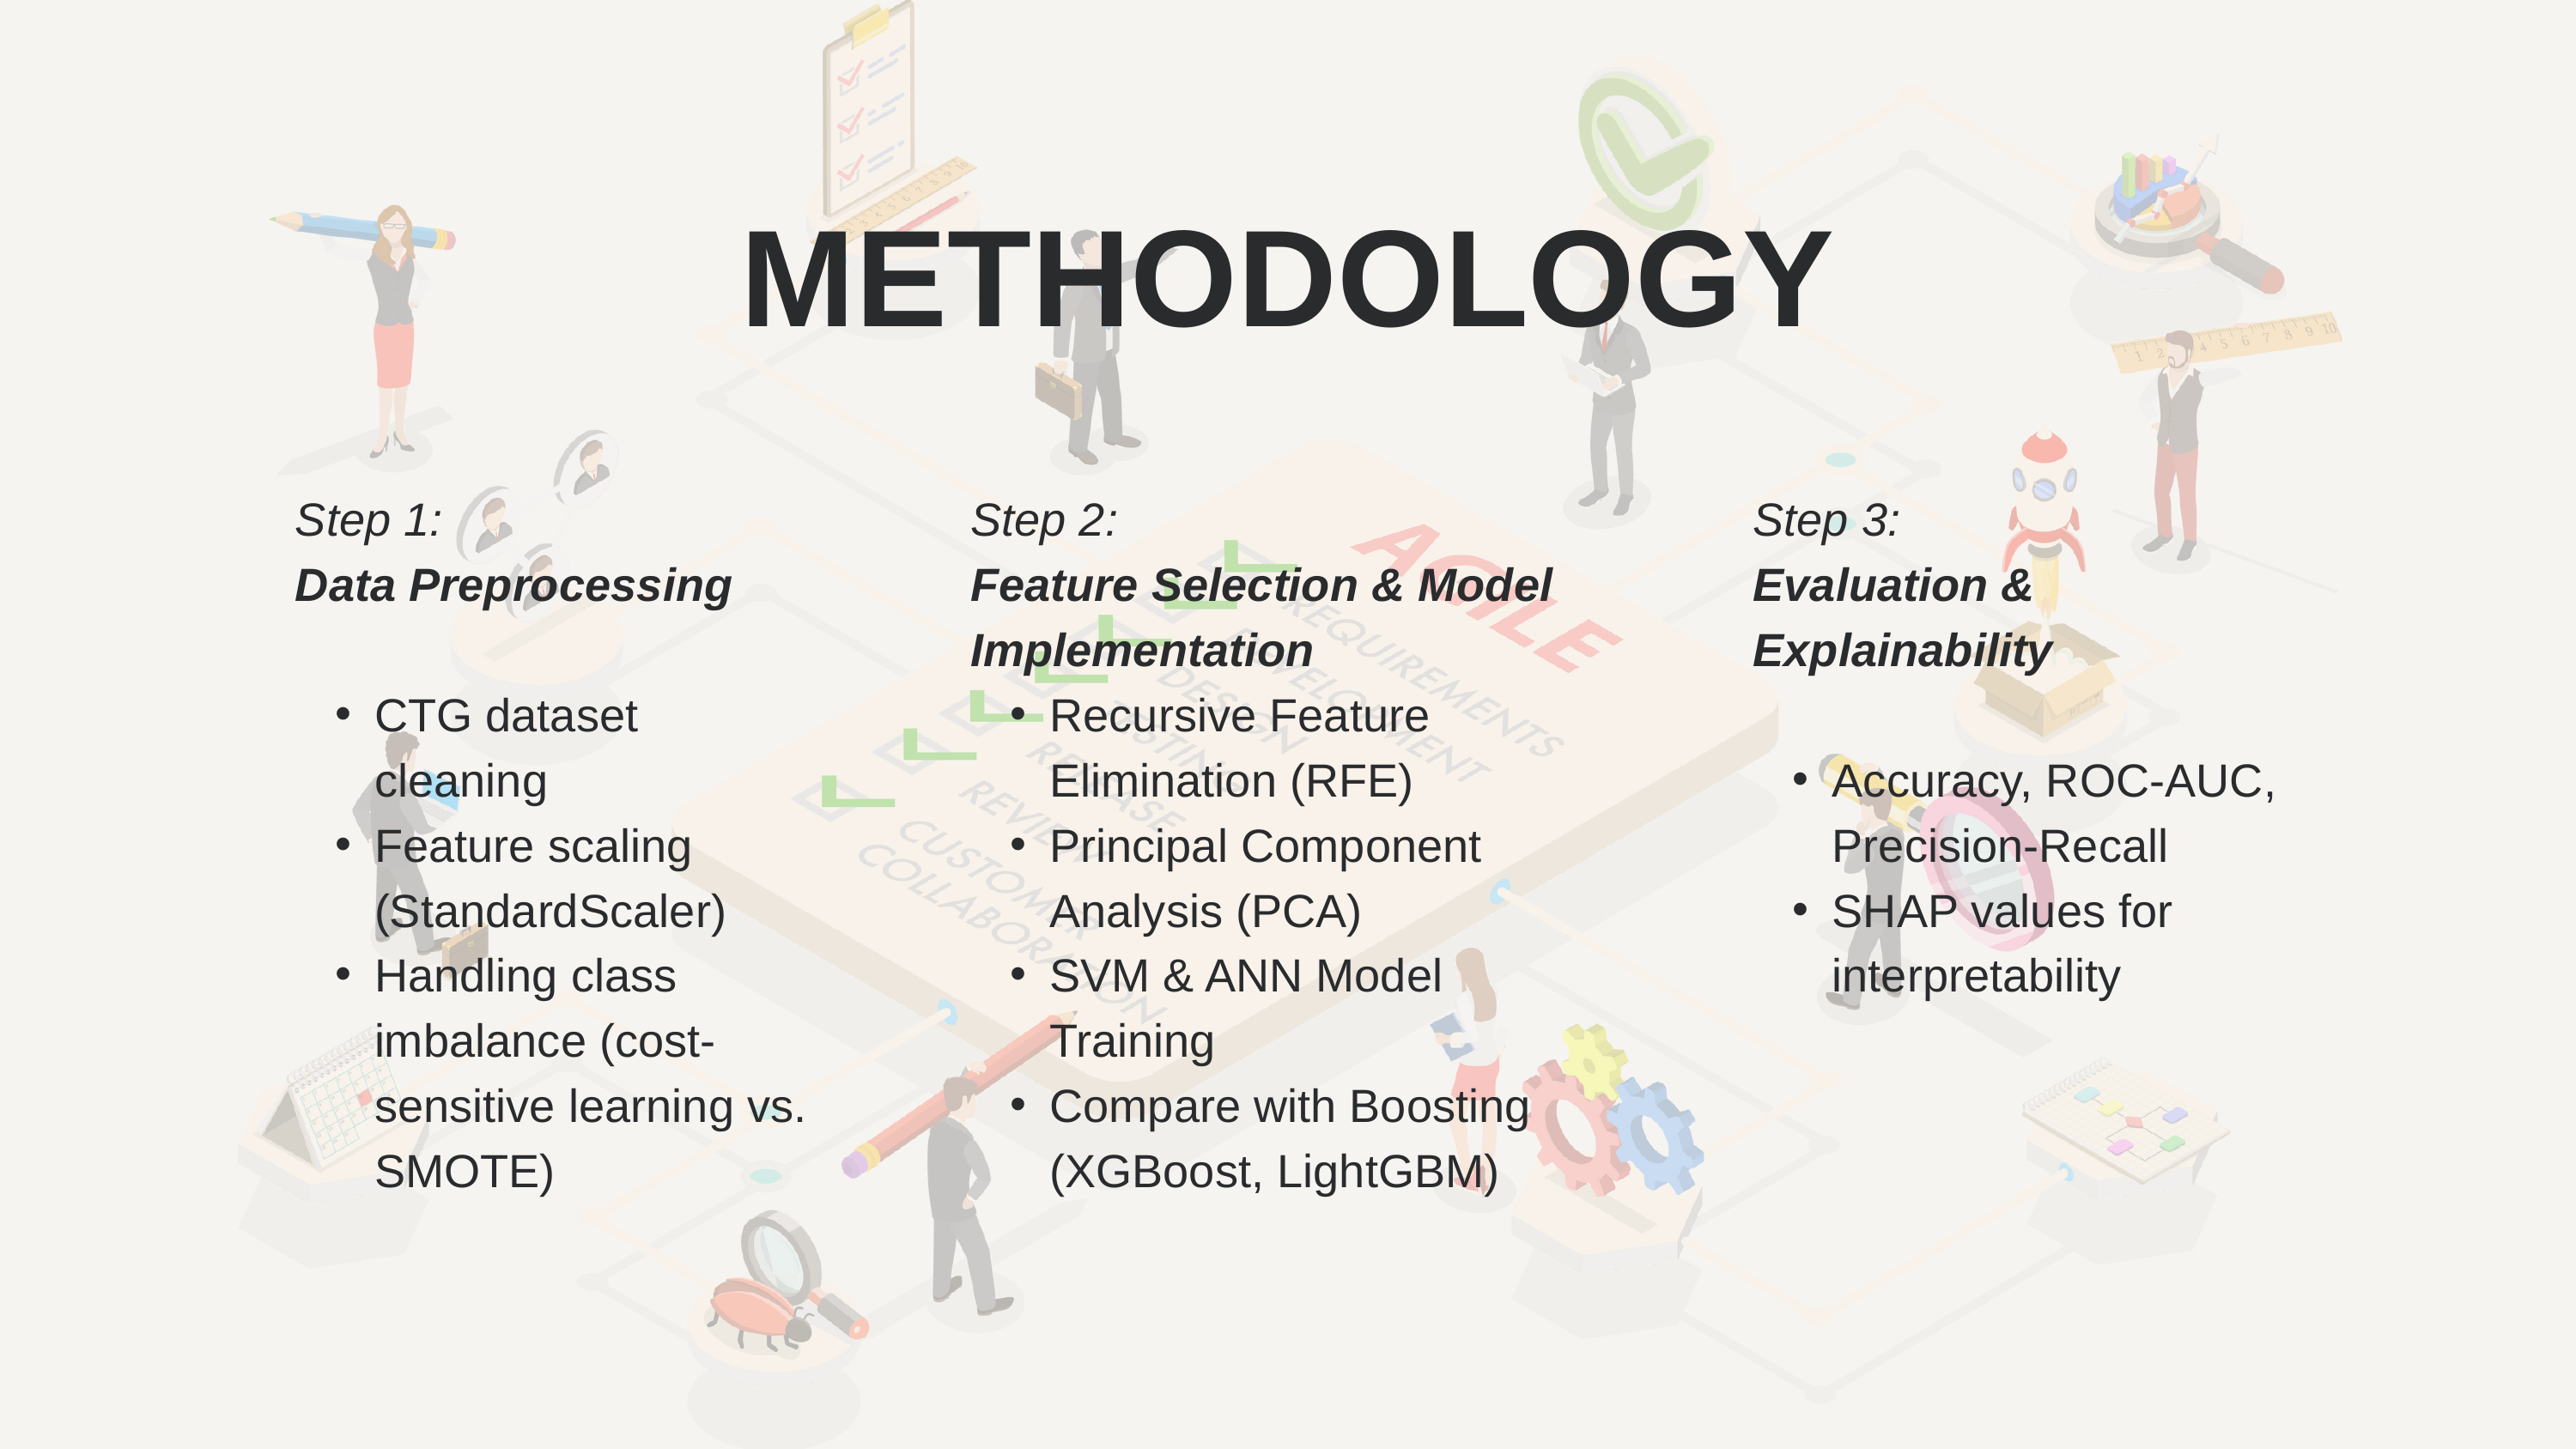

METHODOLOGY
Step 1:
Data Preprocessing

CTG dataset cleaning
Feature scaling (StandardScaler)
Handling class imbalance (cost-sensitive learning vs. SMOTE)

Step 2:
Feature Selection & Model Implementation
Recursive Feature Elimination (RFE)
Principal Component Analysis (PCA)
SVM & ANN Model Training
Compare with Boosting (XGBoost, LightGBM)

Step 3:
Evaluation & Explainability

Accuracy, ROC-AUC, Precision-Recall
SHAP values for interpretability